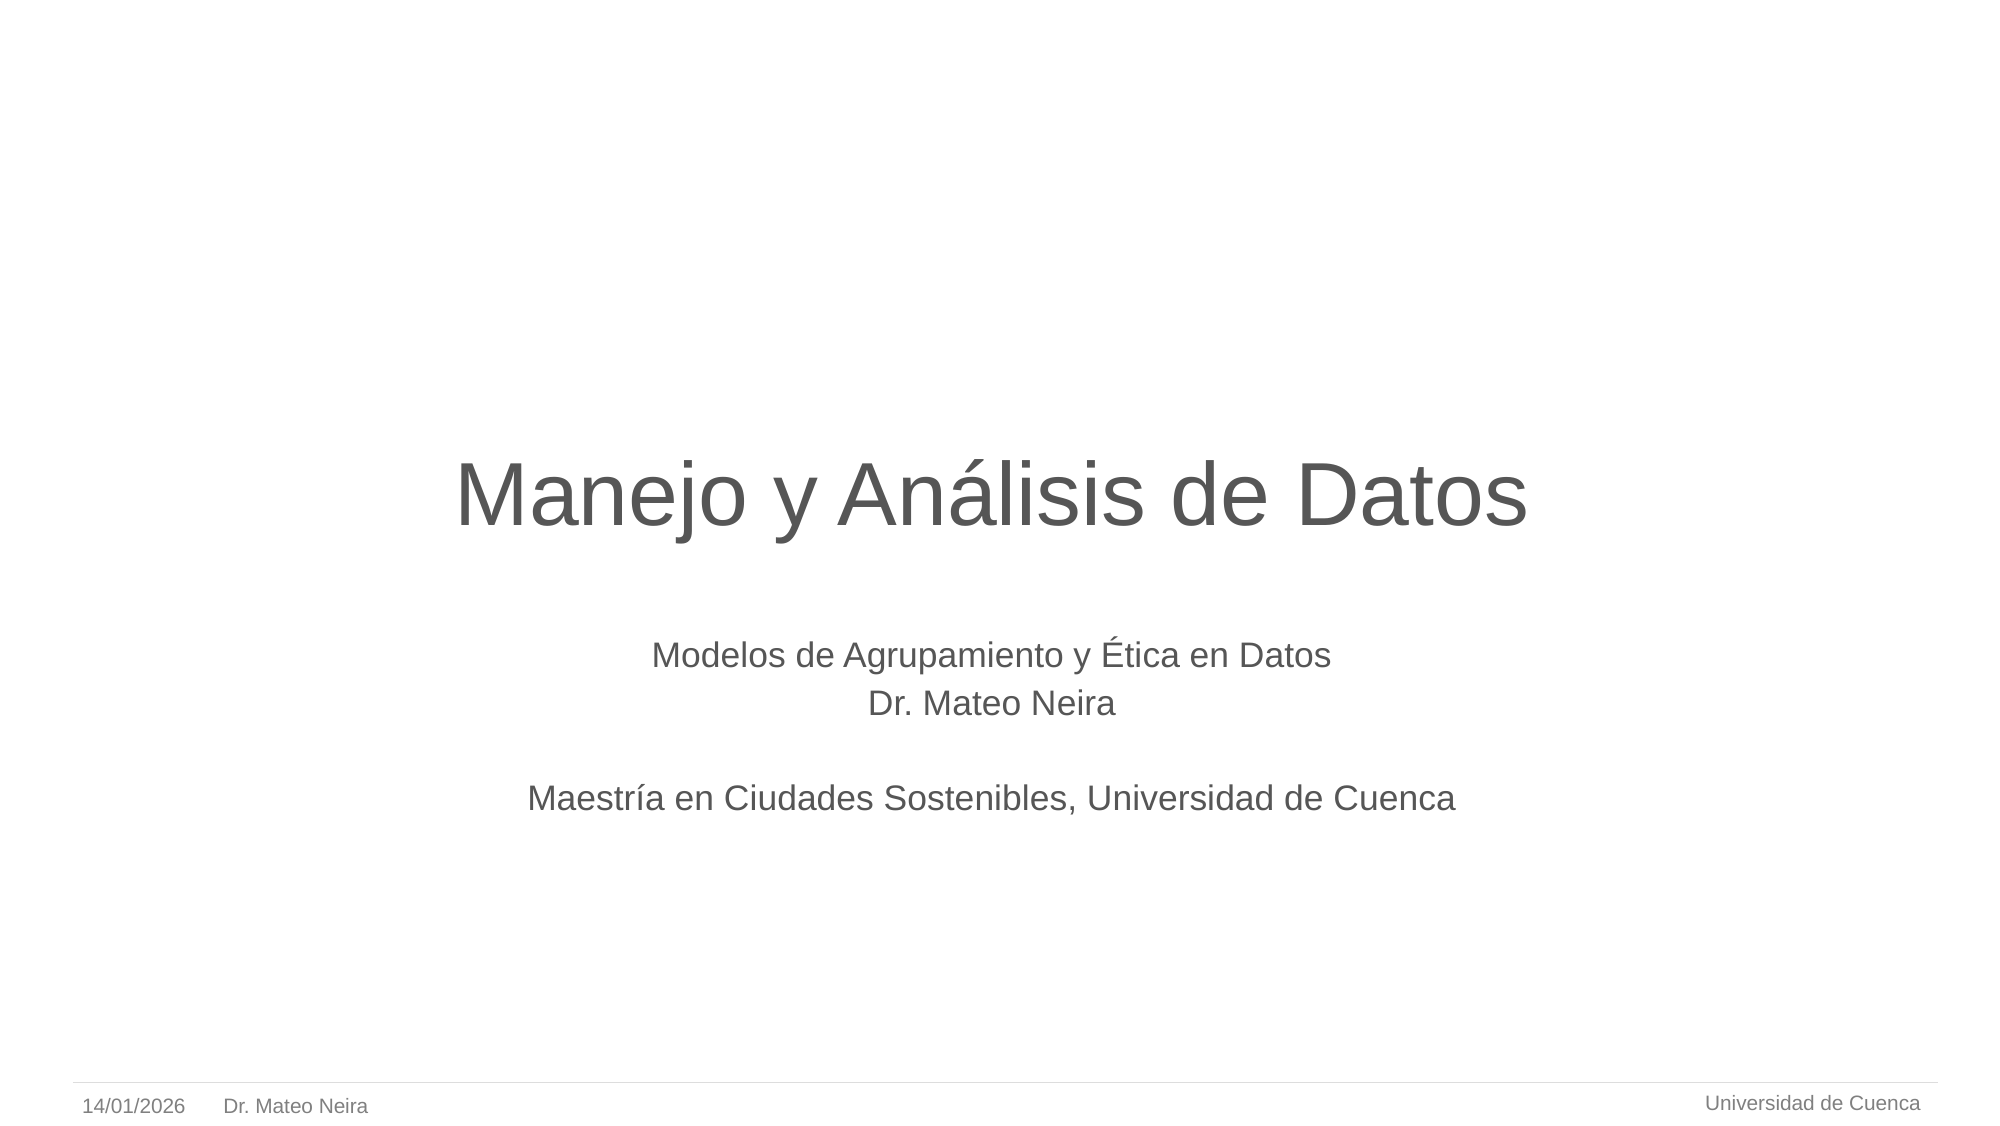

# Manejo y Análisis de Datos
Modelos de Agrupamiento y Ética en Datos
Dr. Mateo Neira

Maestría en Ciudades Sostenibles, Universidad de Cuenca